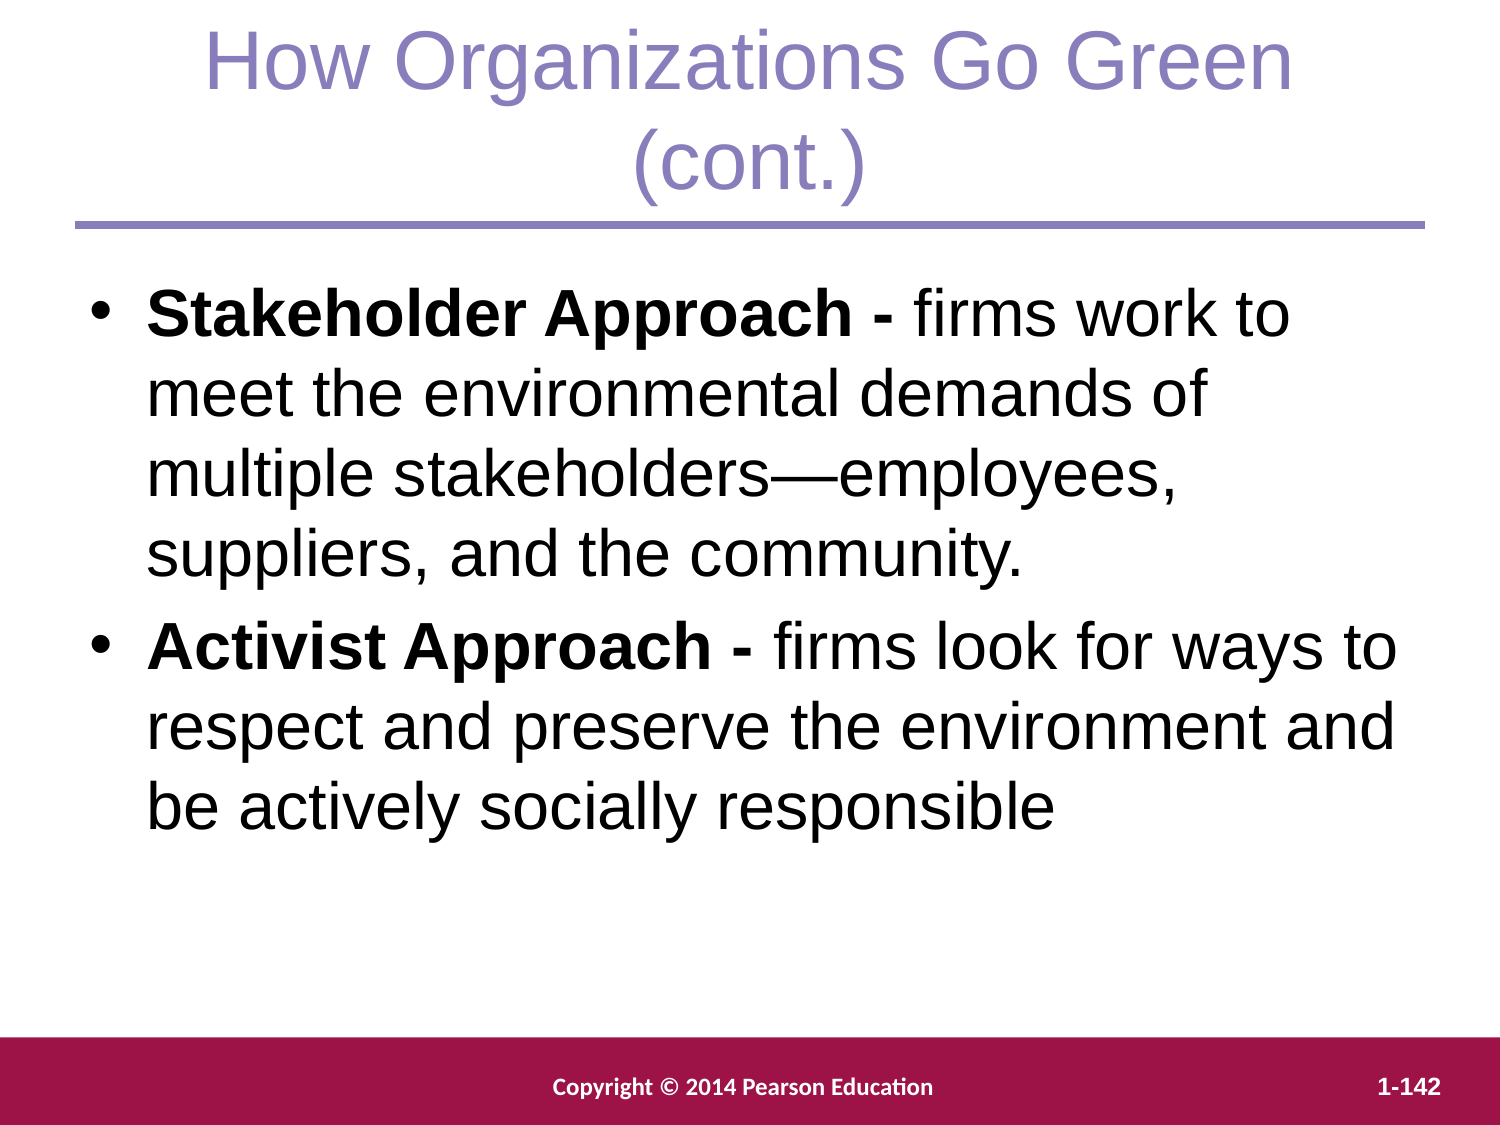

How Organizations Go Green (cont.)
Stakeholder Approach - firms work to meet the environmental demands of multiple stakeholders—employees, suppliers, and the community.
Activist Approach - firms look for ways to respect and preserve the environment and be actively socially responsible